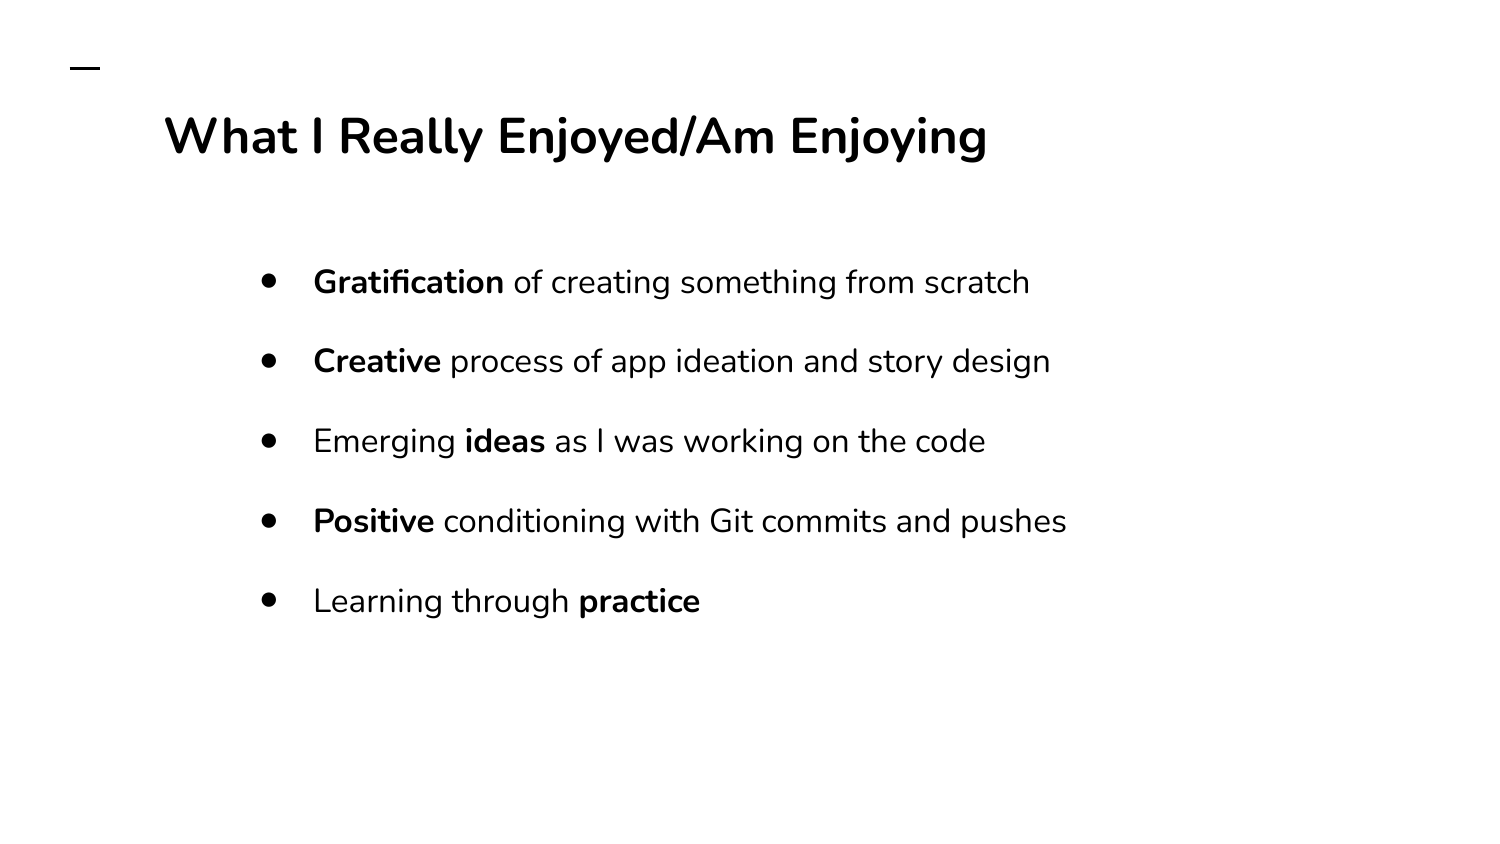

# What I Really Enjoyed/Am Enjoying
Gratification of creating something from scratch
Creative process of app ideation and story design
Emerging ideas as I was working on the code
Positive conditioning with Git commits and pushes
Learning through practice